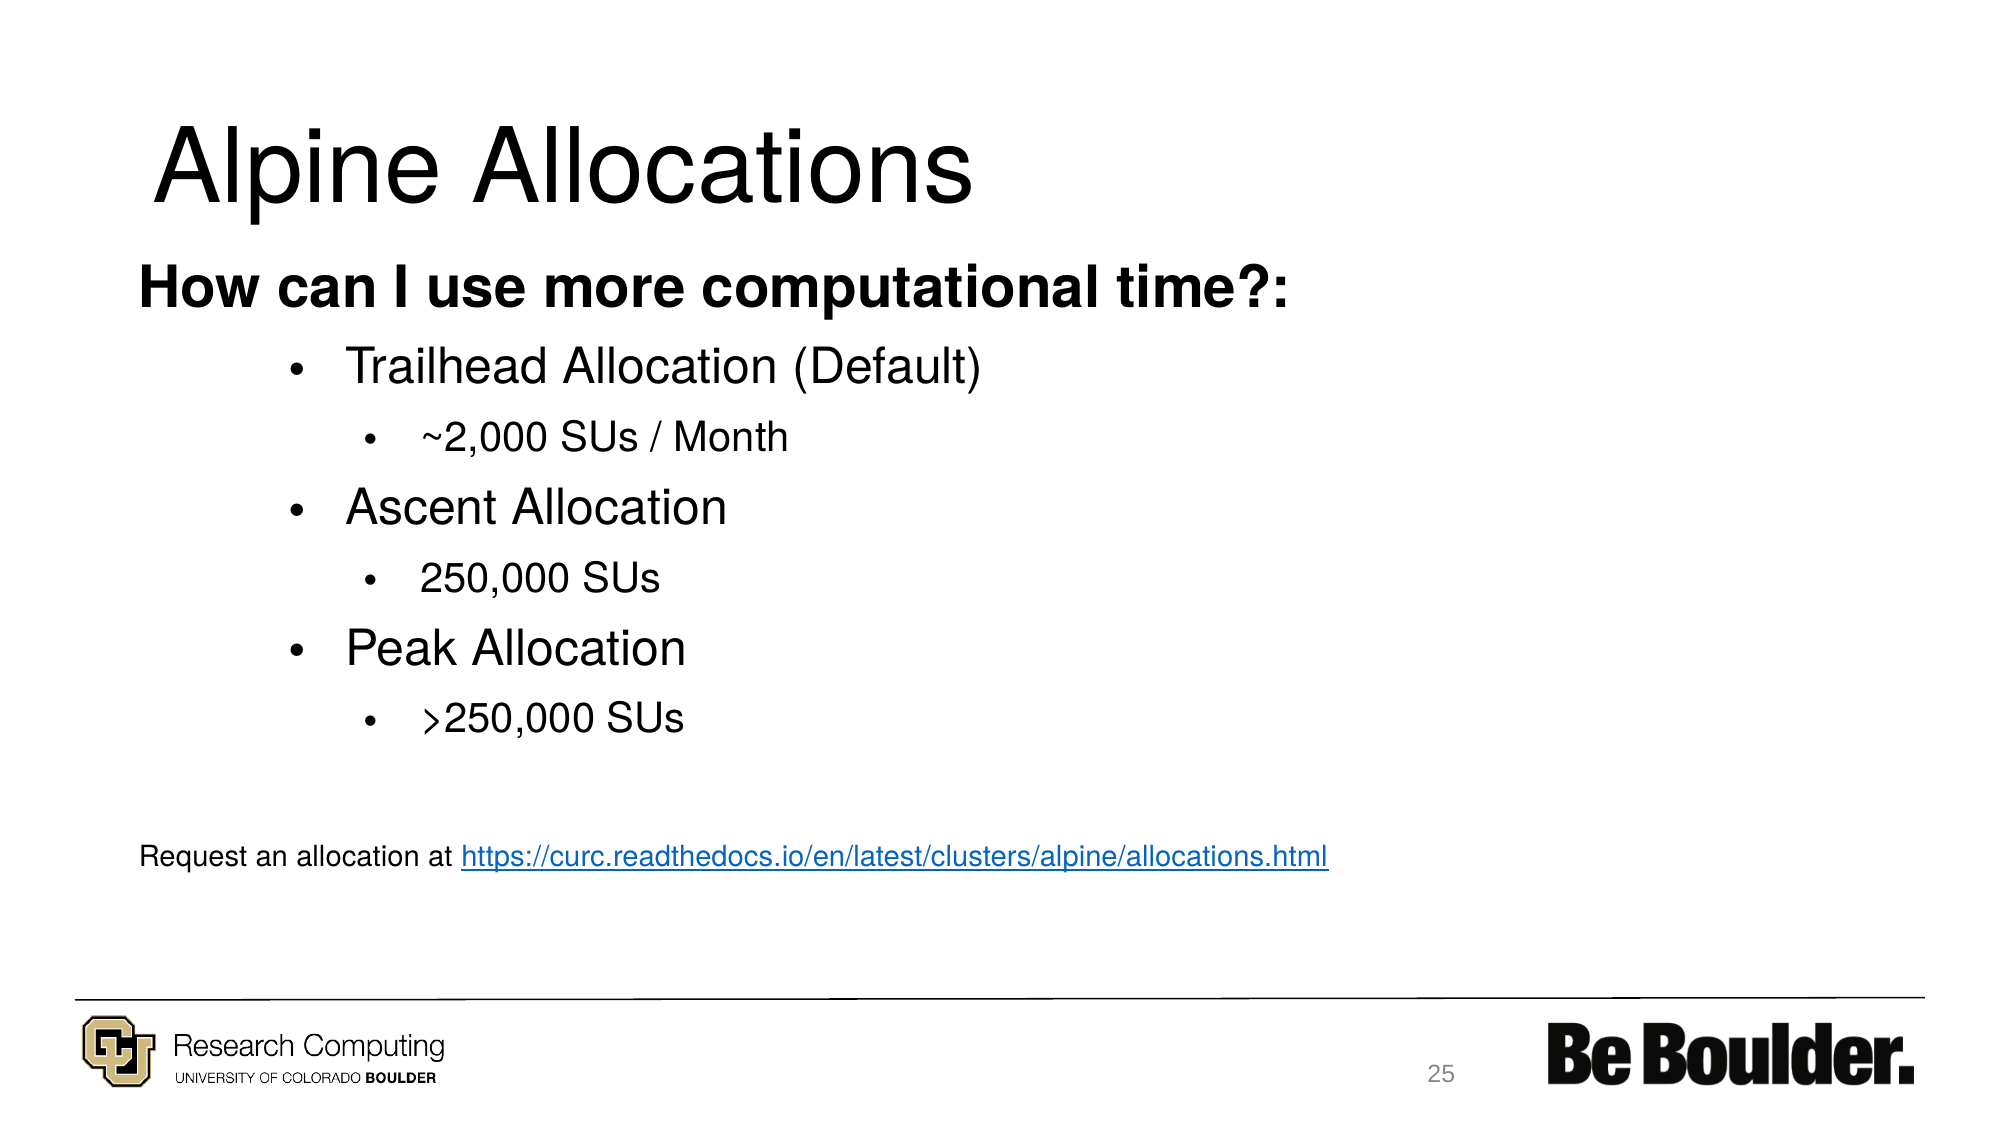

# Alpine Allocations
How can I use more computational time?:
Trailhead Allocation (Default)
~2,000 SUs / Month
Ascent Allocation
250,000 SUs
Peak Allocation
>250,000 SUs

Request an allocation at https://curc.readthedocs.io/en/latest/clusters/alpine/allocations.html
25